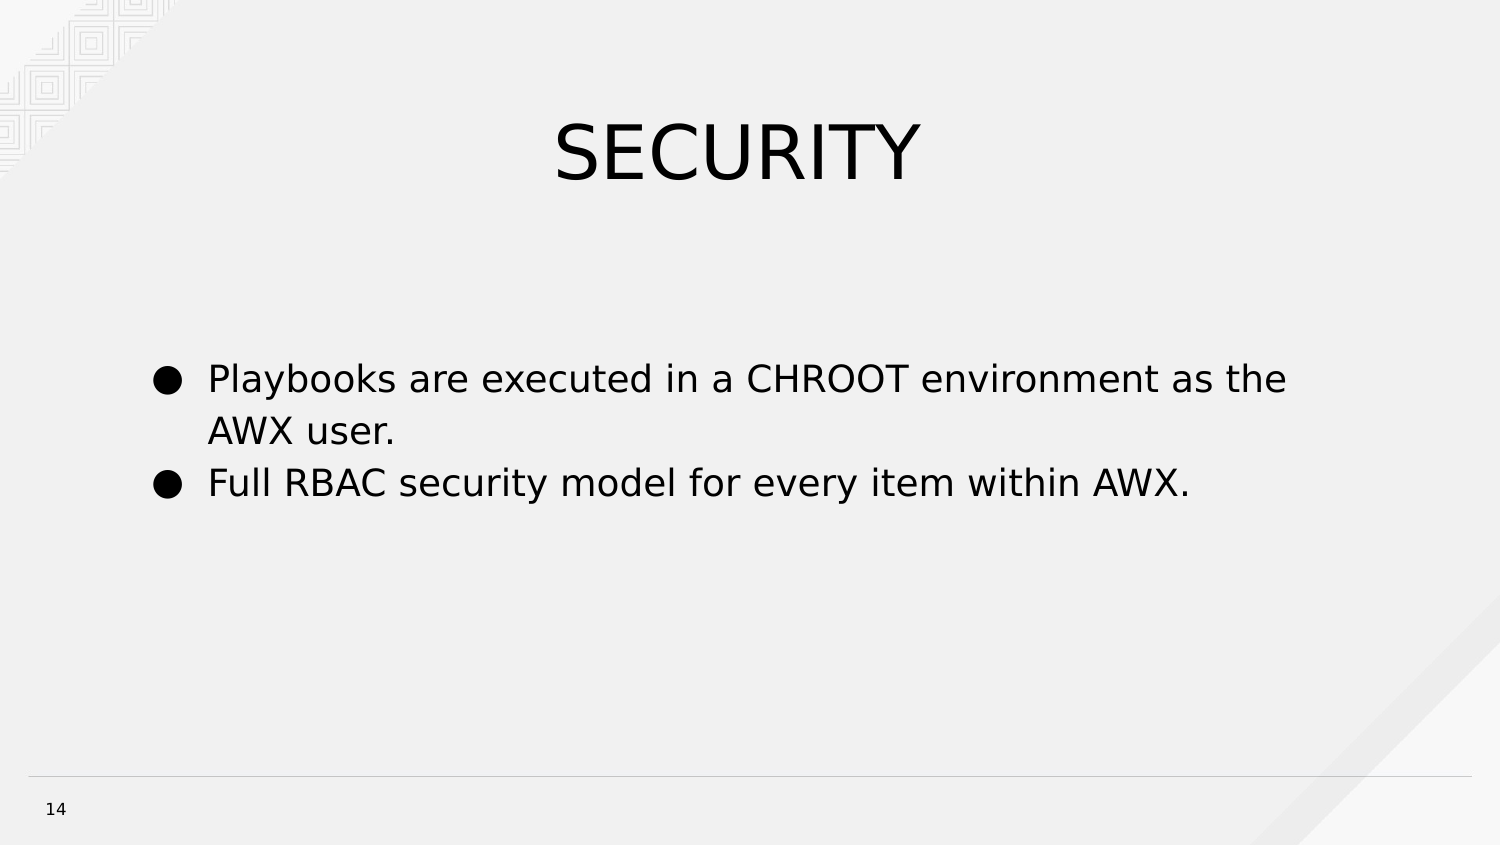

# SECURITY
Playbooks are executed in a CHROOT environment as the AWX user.
Full RBAC security model for every item within AWX.
14